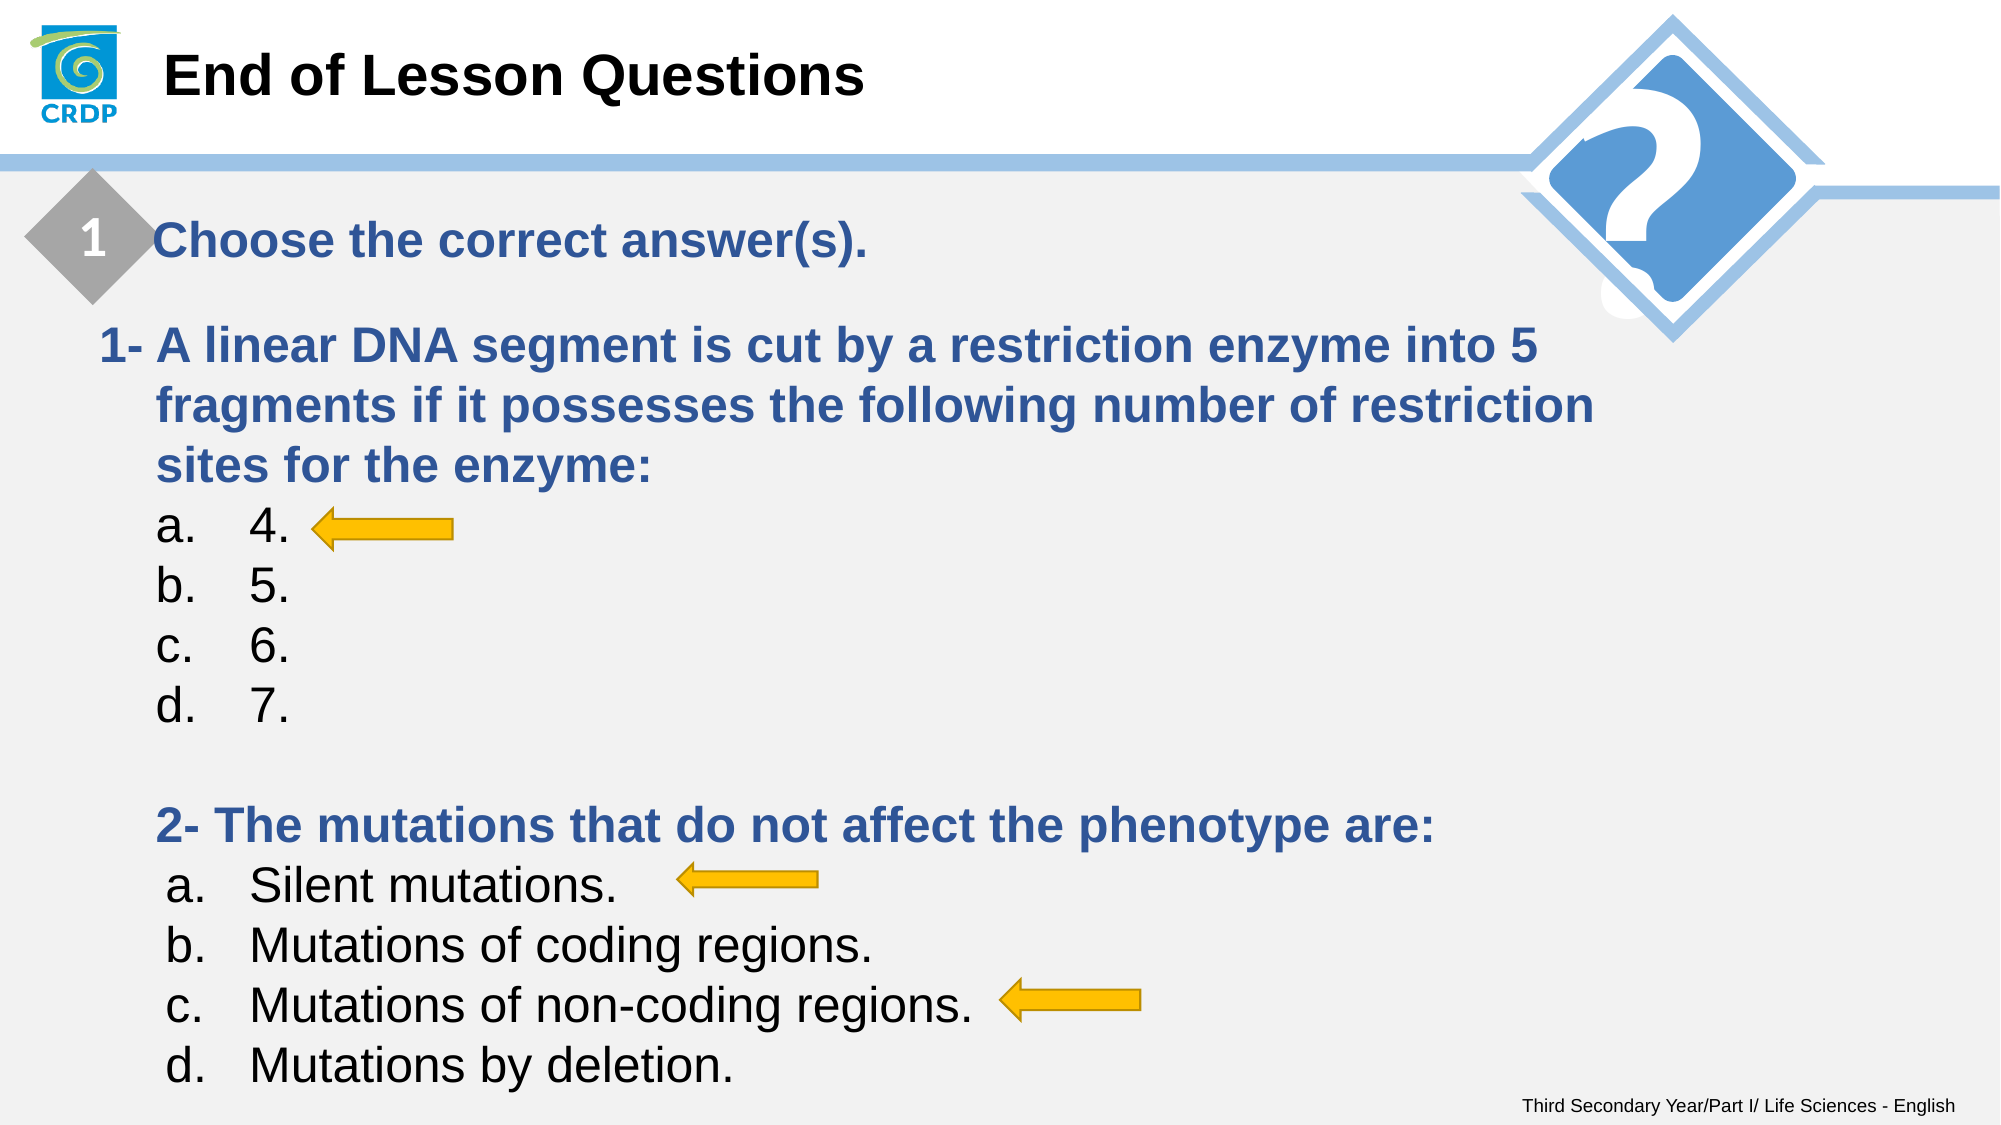

1
Choose the correct answer(s).
1- A linear DNA segment is cut by a restriction enzyme into 5 fragments if it possesses the following number of restriction sites for the enzyme:
a.	4.
b.	5.
c.	6.
d.	7.

2- The mutations that do not affect the phenotype are:
a.	Silent mutations.
b.	Mutations of coding regions.
c.	Mutations of non-coding regions.
d.	Mutations by deletion.

Third Secondary Year/Part I/ Life Sciences - English